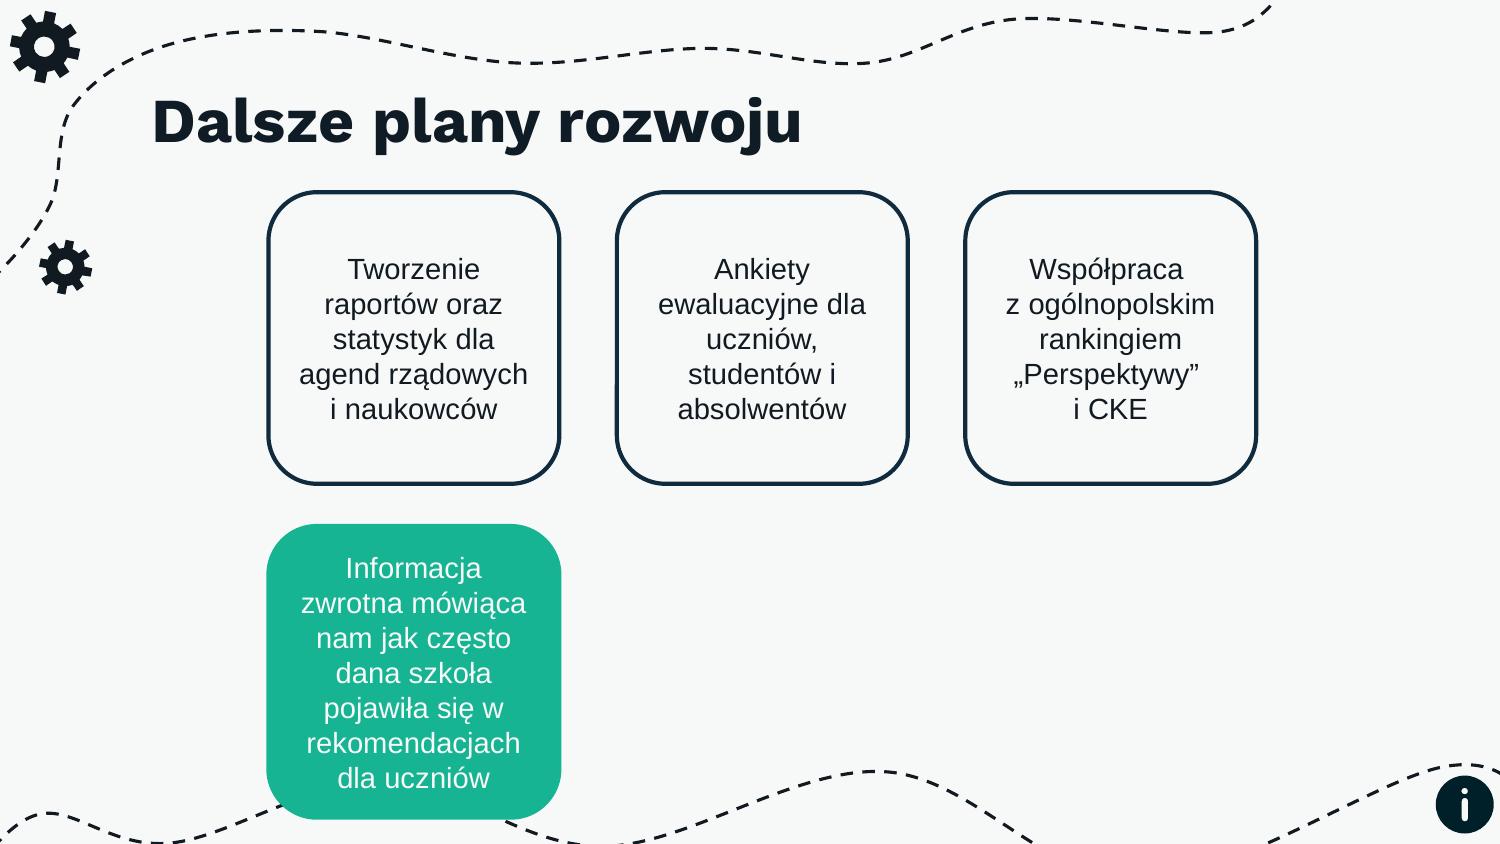

# Dalsze plany rozwoju
Tworzenie raportów oraz statystyk dla agend rządowych i naukowców
Ankiety ewaluacyjne dla uczniów, studentów i absolwentów
Współpraca
z ogólnopolskim rankingiem „Perspektywy”
i CKE
Informacja zwrotna mówiąca nam jak często dana szkoła pojawiła się w rekomendacjach dla uczniów